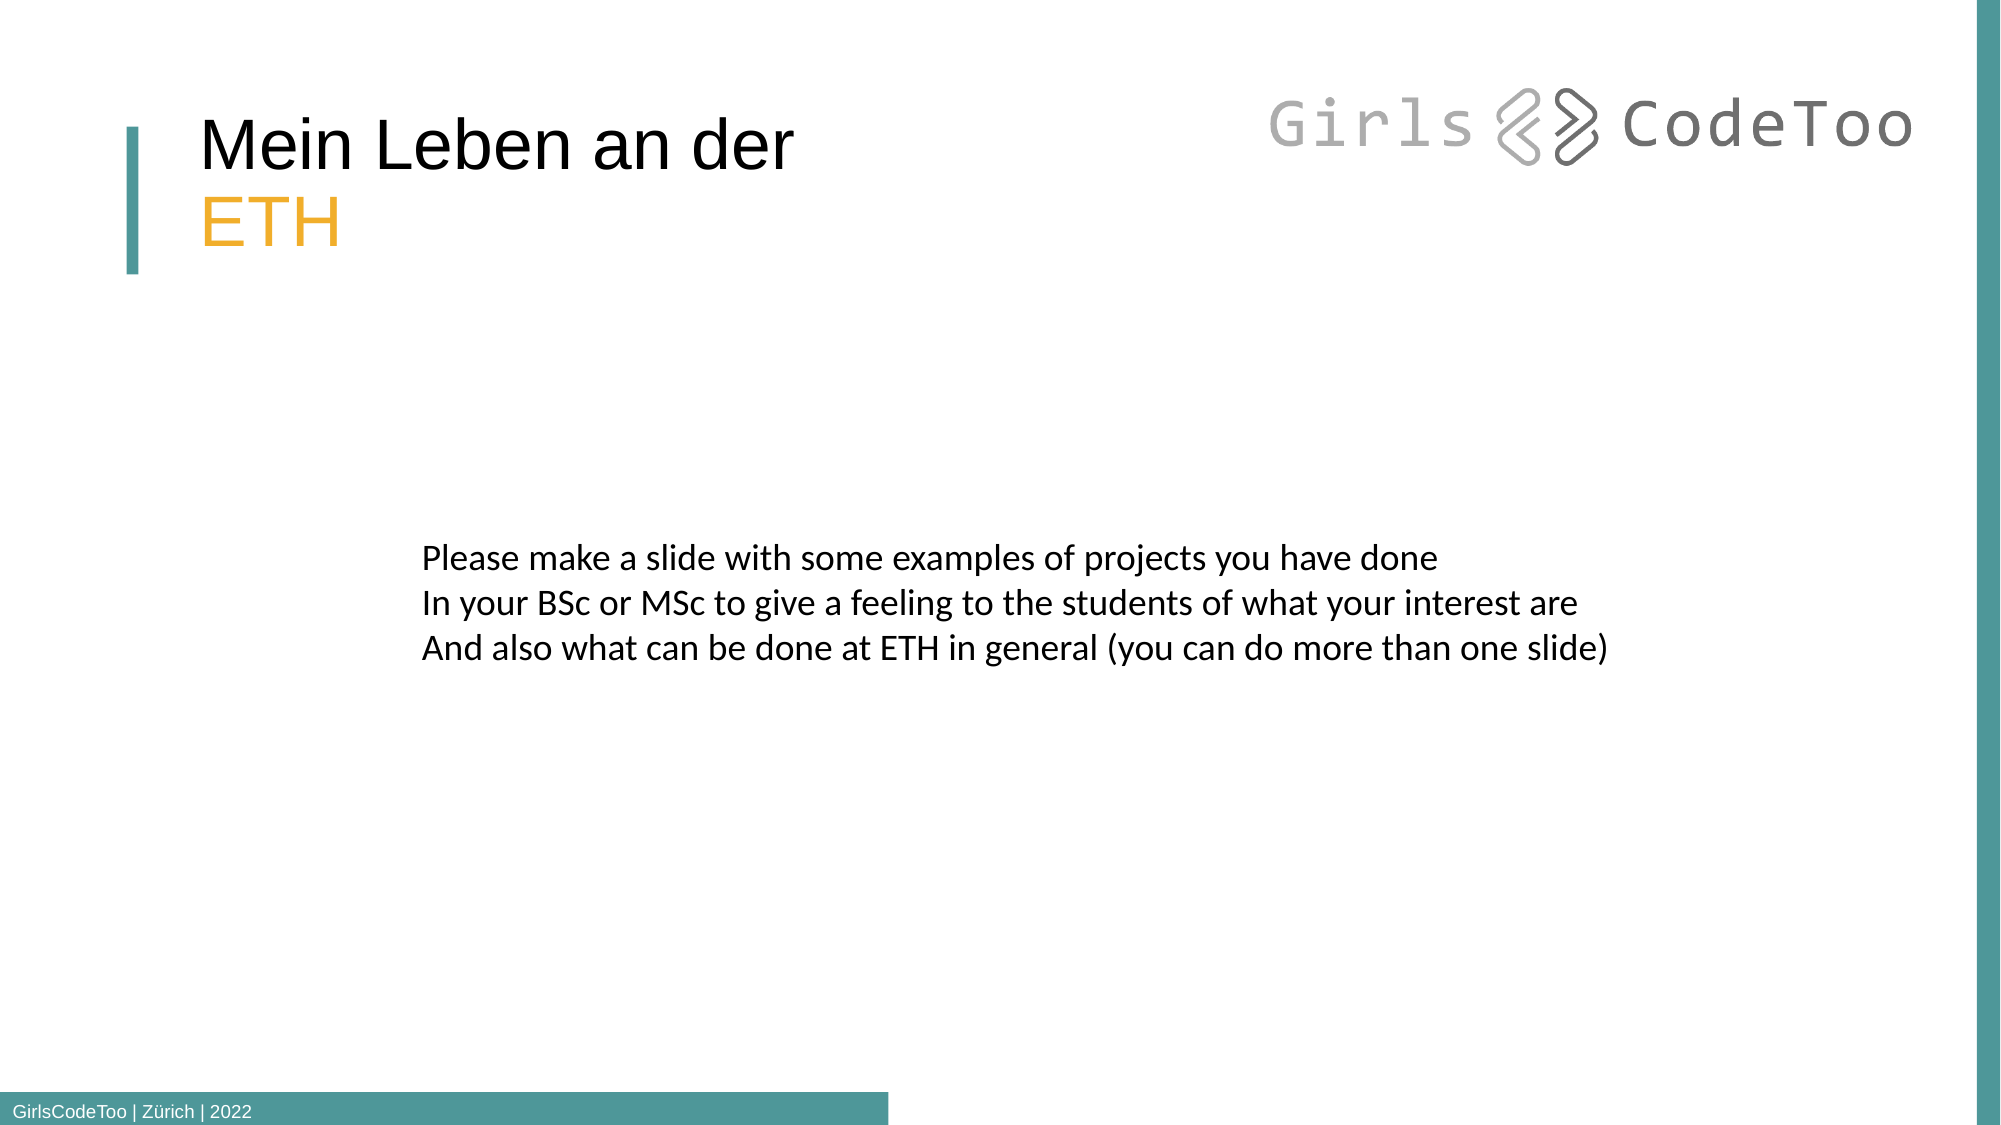

# Mein Leben an der ETH
Please make a slide with some examples of projects you have done
In your BSc or MSc to give a feeling to the students of what your interest are
And also what can be done at ETH in general (you can do more than one slide)